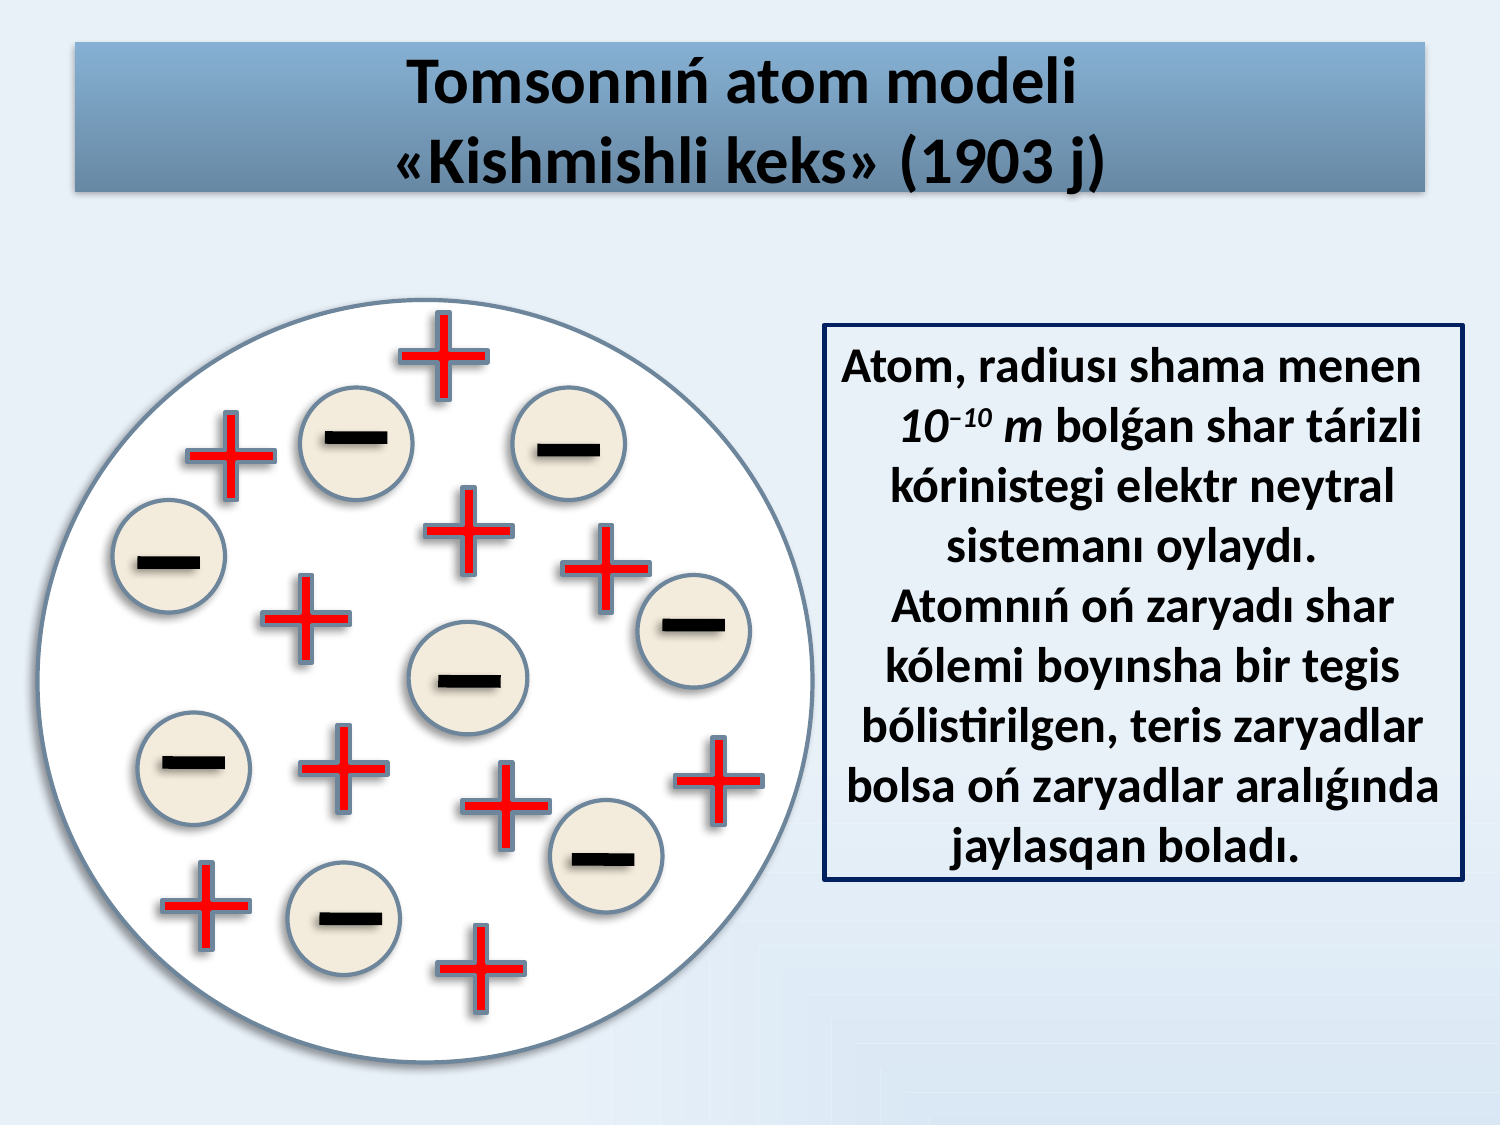

# Tomsonnıń atom modeli «Kishmishli keks» (1903 j)

Atom, radiusı shama menen      10–10 m bolǵan shar tárizli kórinistegi elektr neytral sistemanı oylaydı.
Atomnıń oń zaryadı shar kólemi boyınsha bir tegis bólistirilgen, teris zaryadlar bolsa oń zaryadlar aralıǵında jaylasqan boladı.